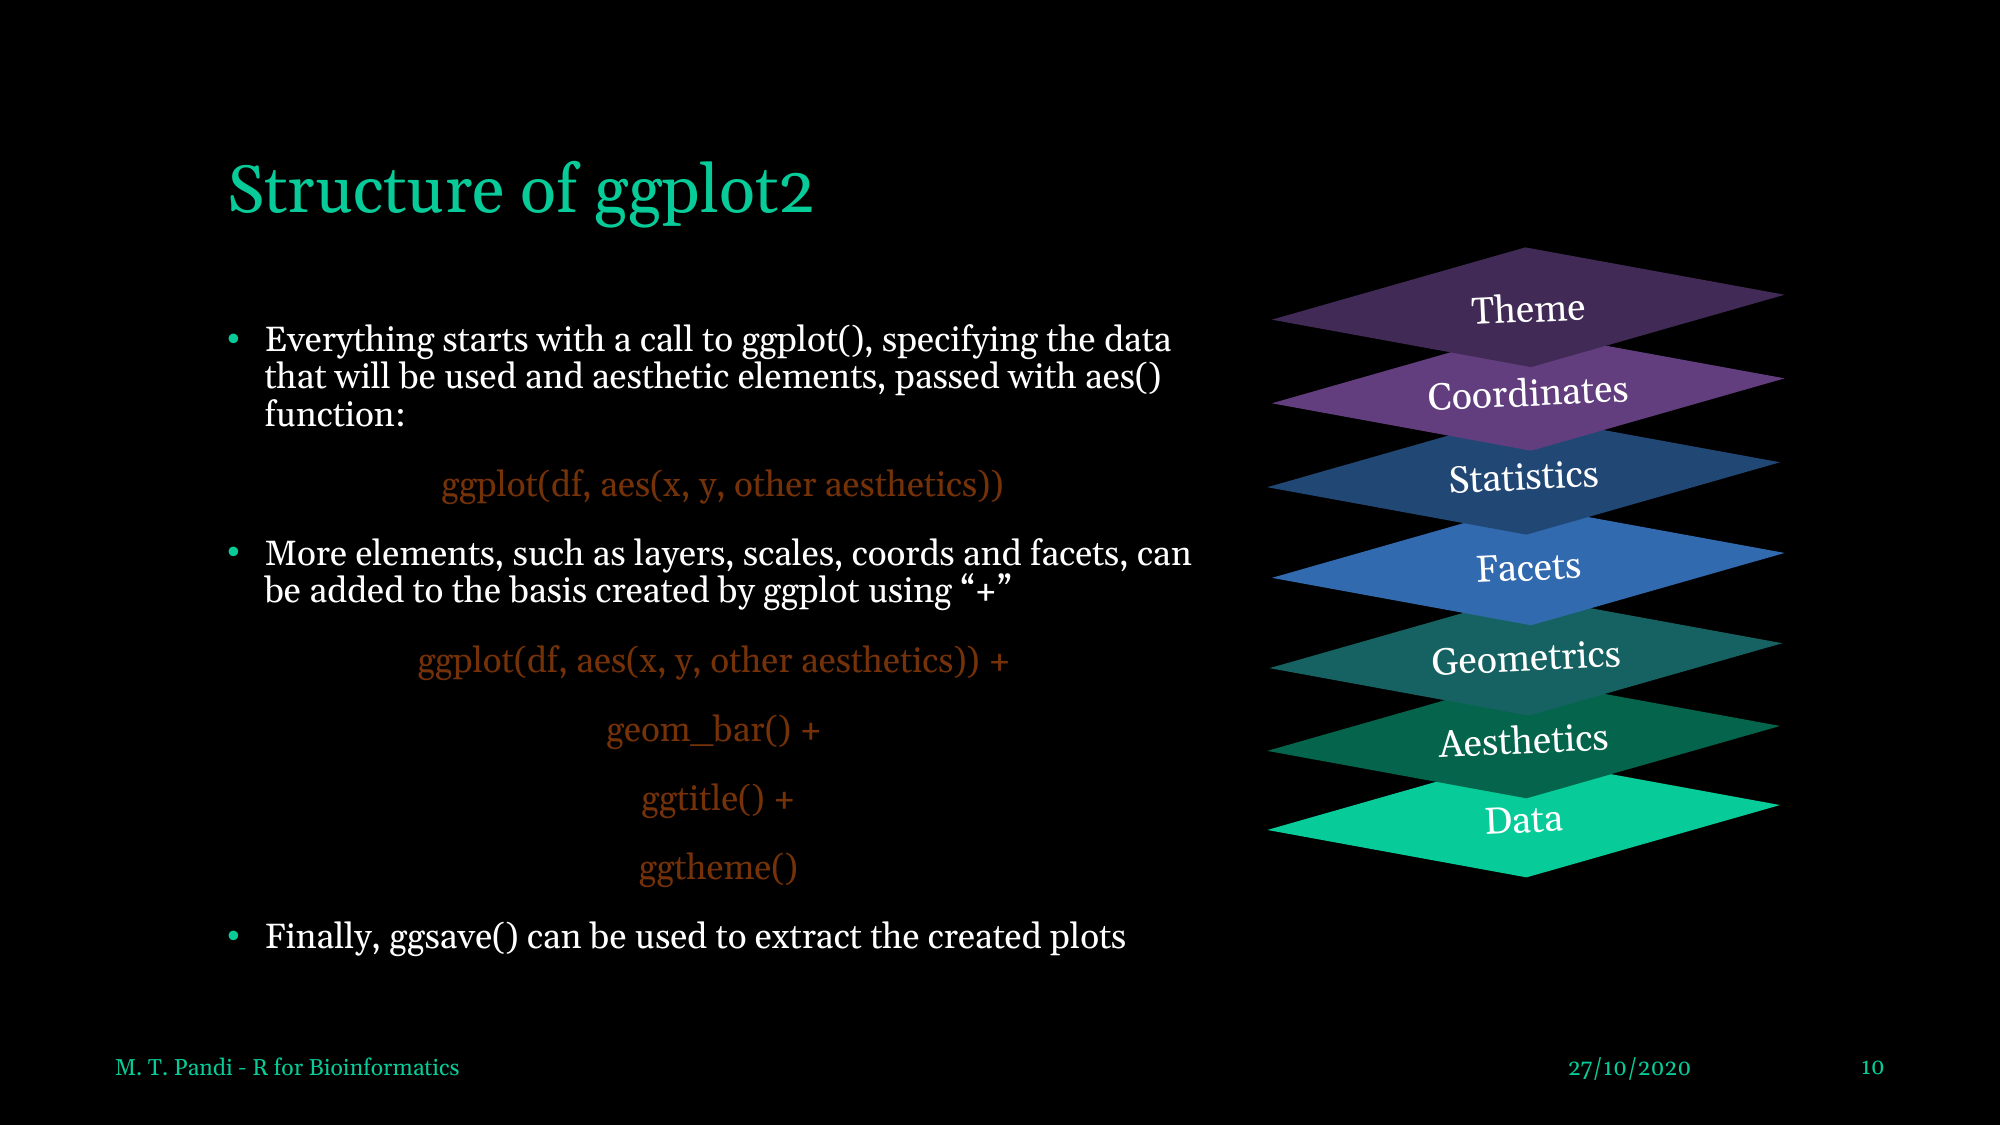

# Structure of ggplot2
Theme
Everything starts with a call to ggplot(), specifying the data that will be used and aesthetic elements, passed with aes() function:
 ggplot(df, aes(x, y, other aesthetics))
More elements, such as layers, scales, coords and facets, can be added to the basis created by ggplot using “+”
ggplot(df, aes(x, y, other aesthetics)) +
geom_bar() +
ggtitle() +
ggtheme()
Finally, ggsave() can be used to extract the created plots

Coordinates
Statistics
Facets
Geometrics
Aesthetics
Data
M. T. Pandi - R for Bioinformatics
27/10/2020
10